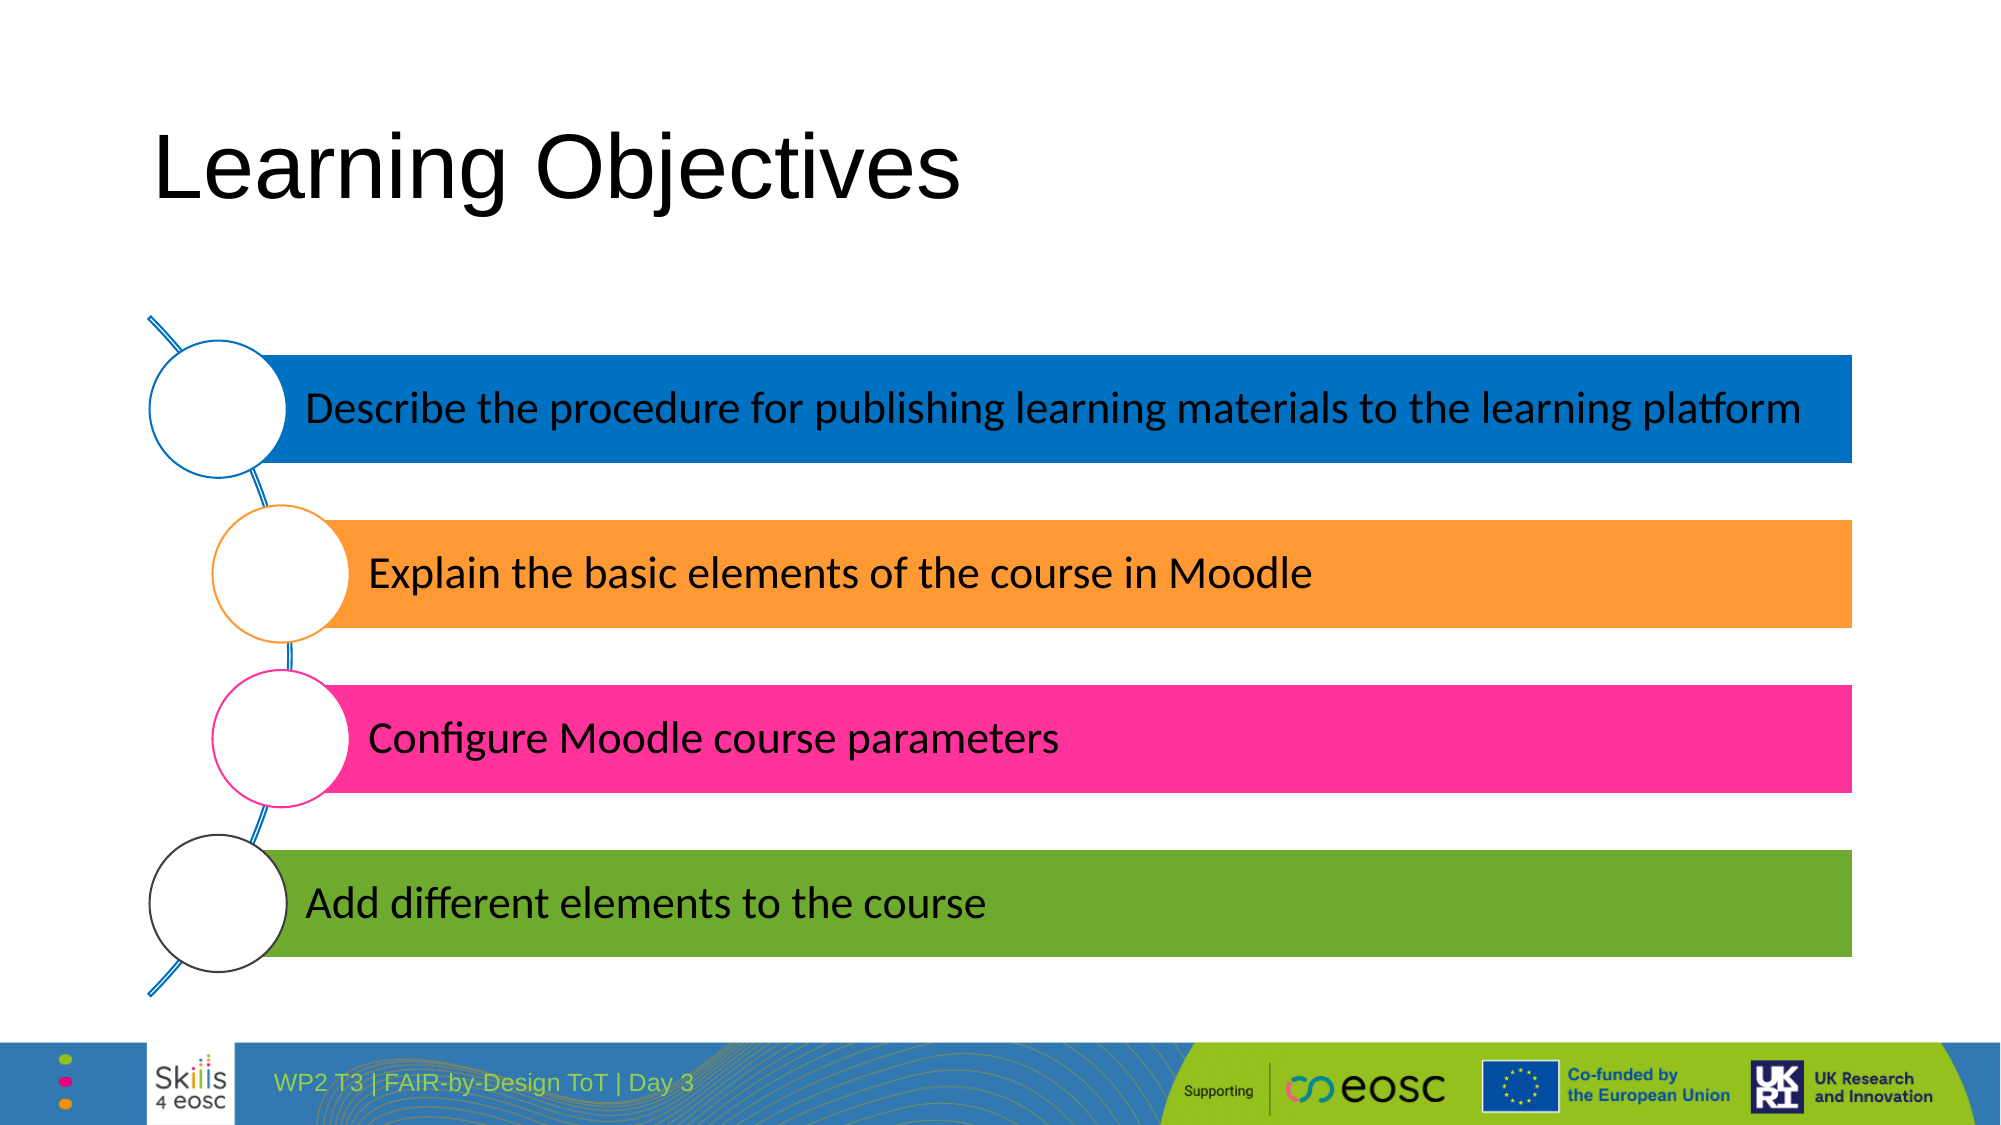

# Learning Objectives
Describe the procedure for publishing learning materials to the learning platform
Explain the basic elements of the course in Moodle
Configure Moodle course parameters
Add different elements to the course
WP2 T3 | FAIR-by-Design ToT | Day 3